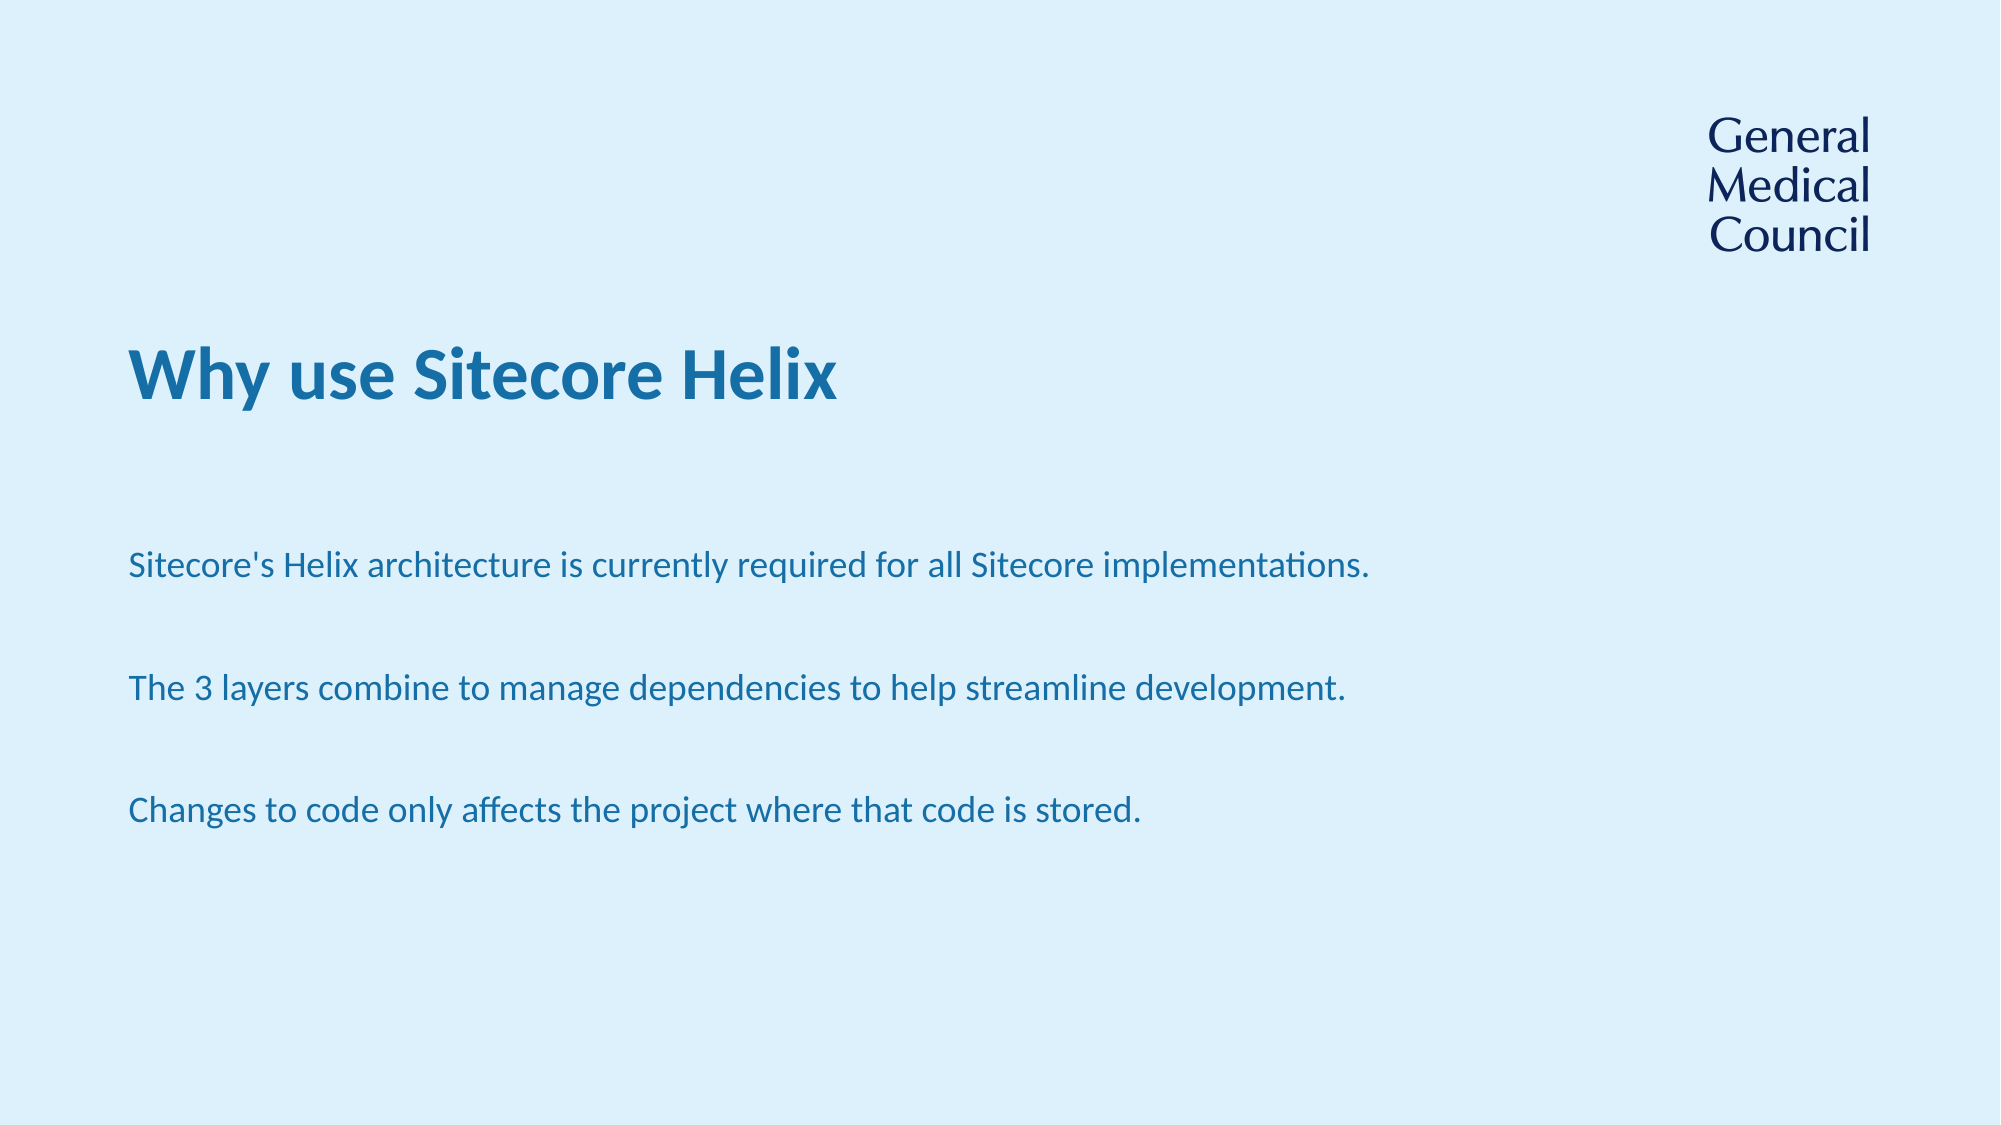

Why use Sitecore Helix
Sitecore's Helix architecture is currently required for all Sitecore implementations.

The 3 layers combine to manage dependencies to help streamline development.

Changes to code only affects the project where that code is stored.